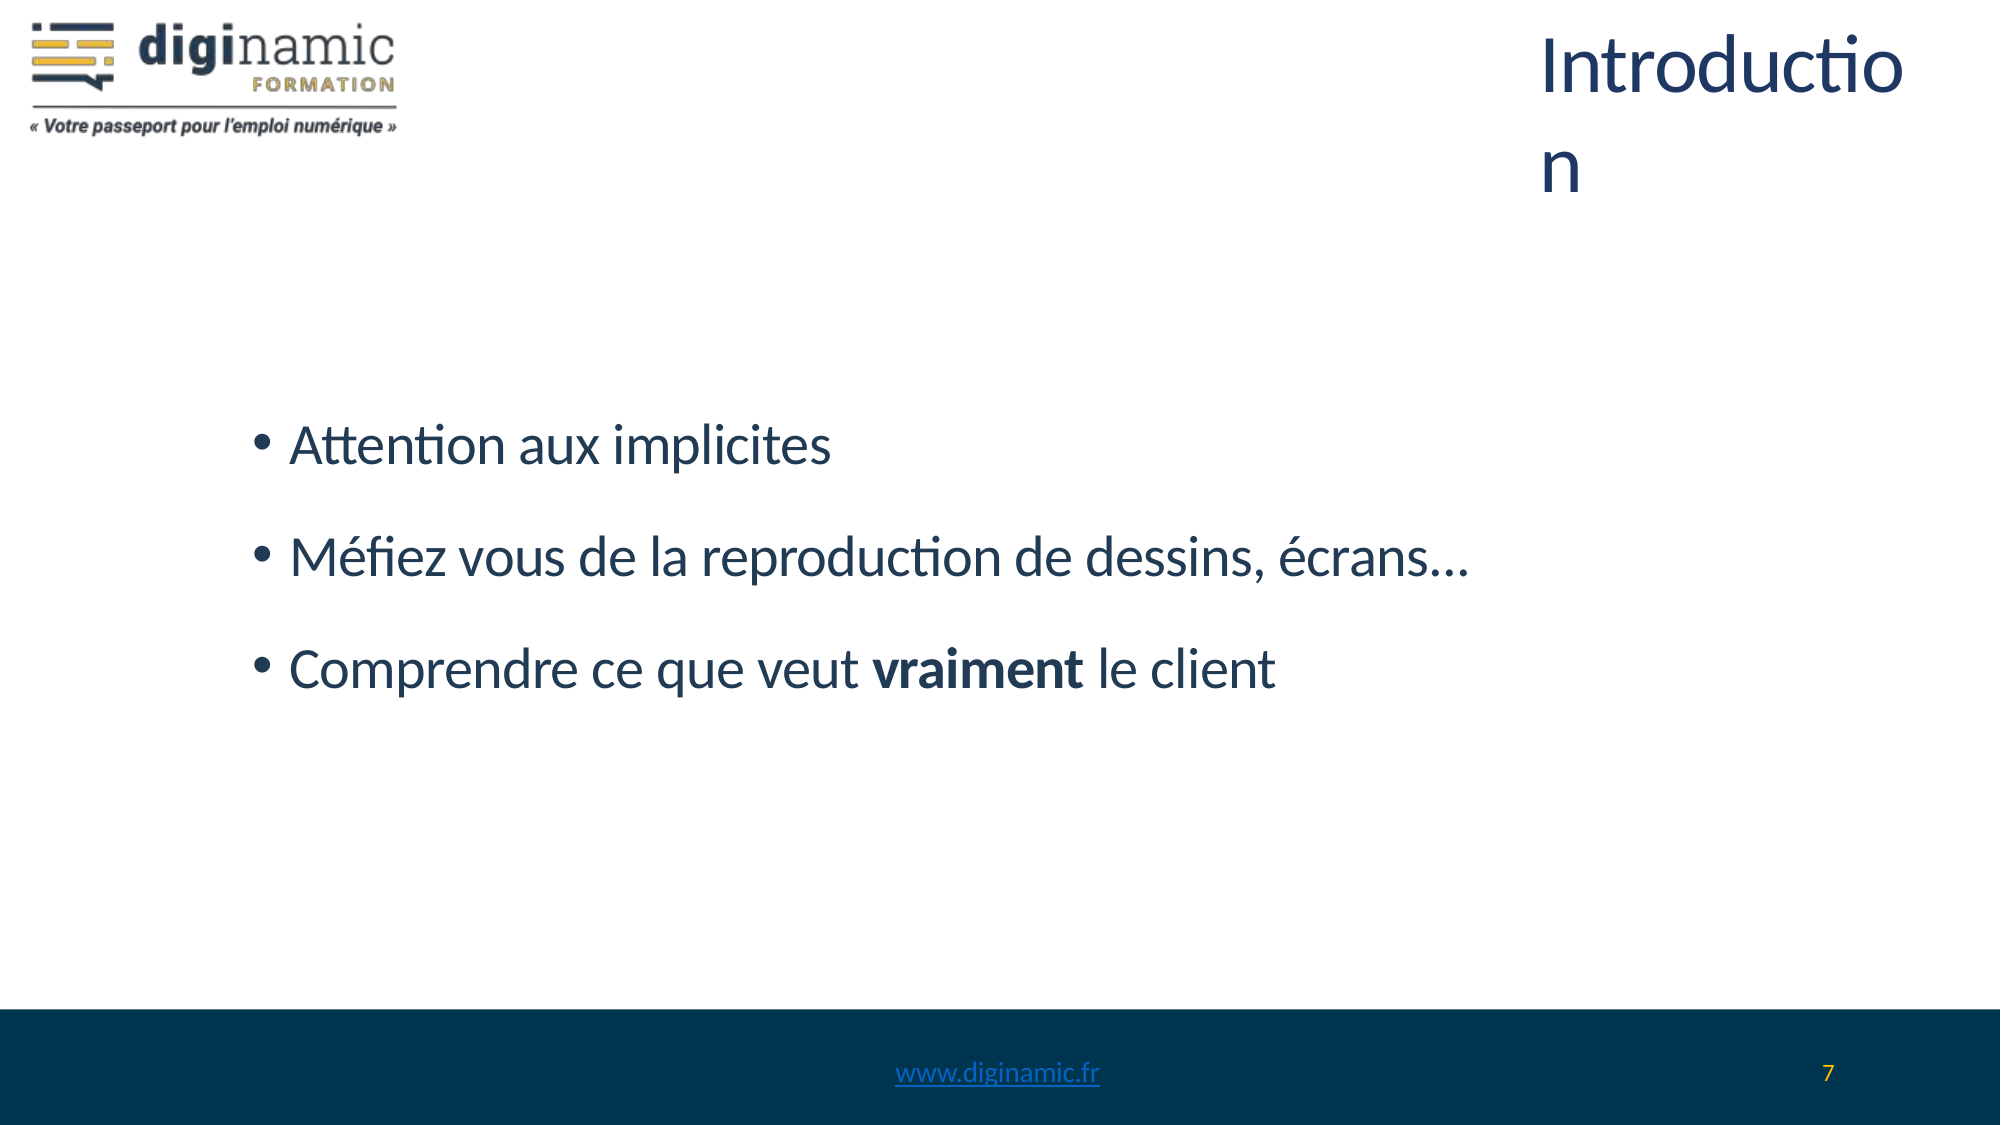

# Introduction
Attention aux implicites
Méfiez vous de la reproduction de dessins, écrans...
Comprendre ce que veut vraiment le client
www.diginamic.fr
7